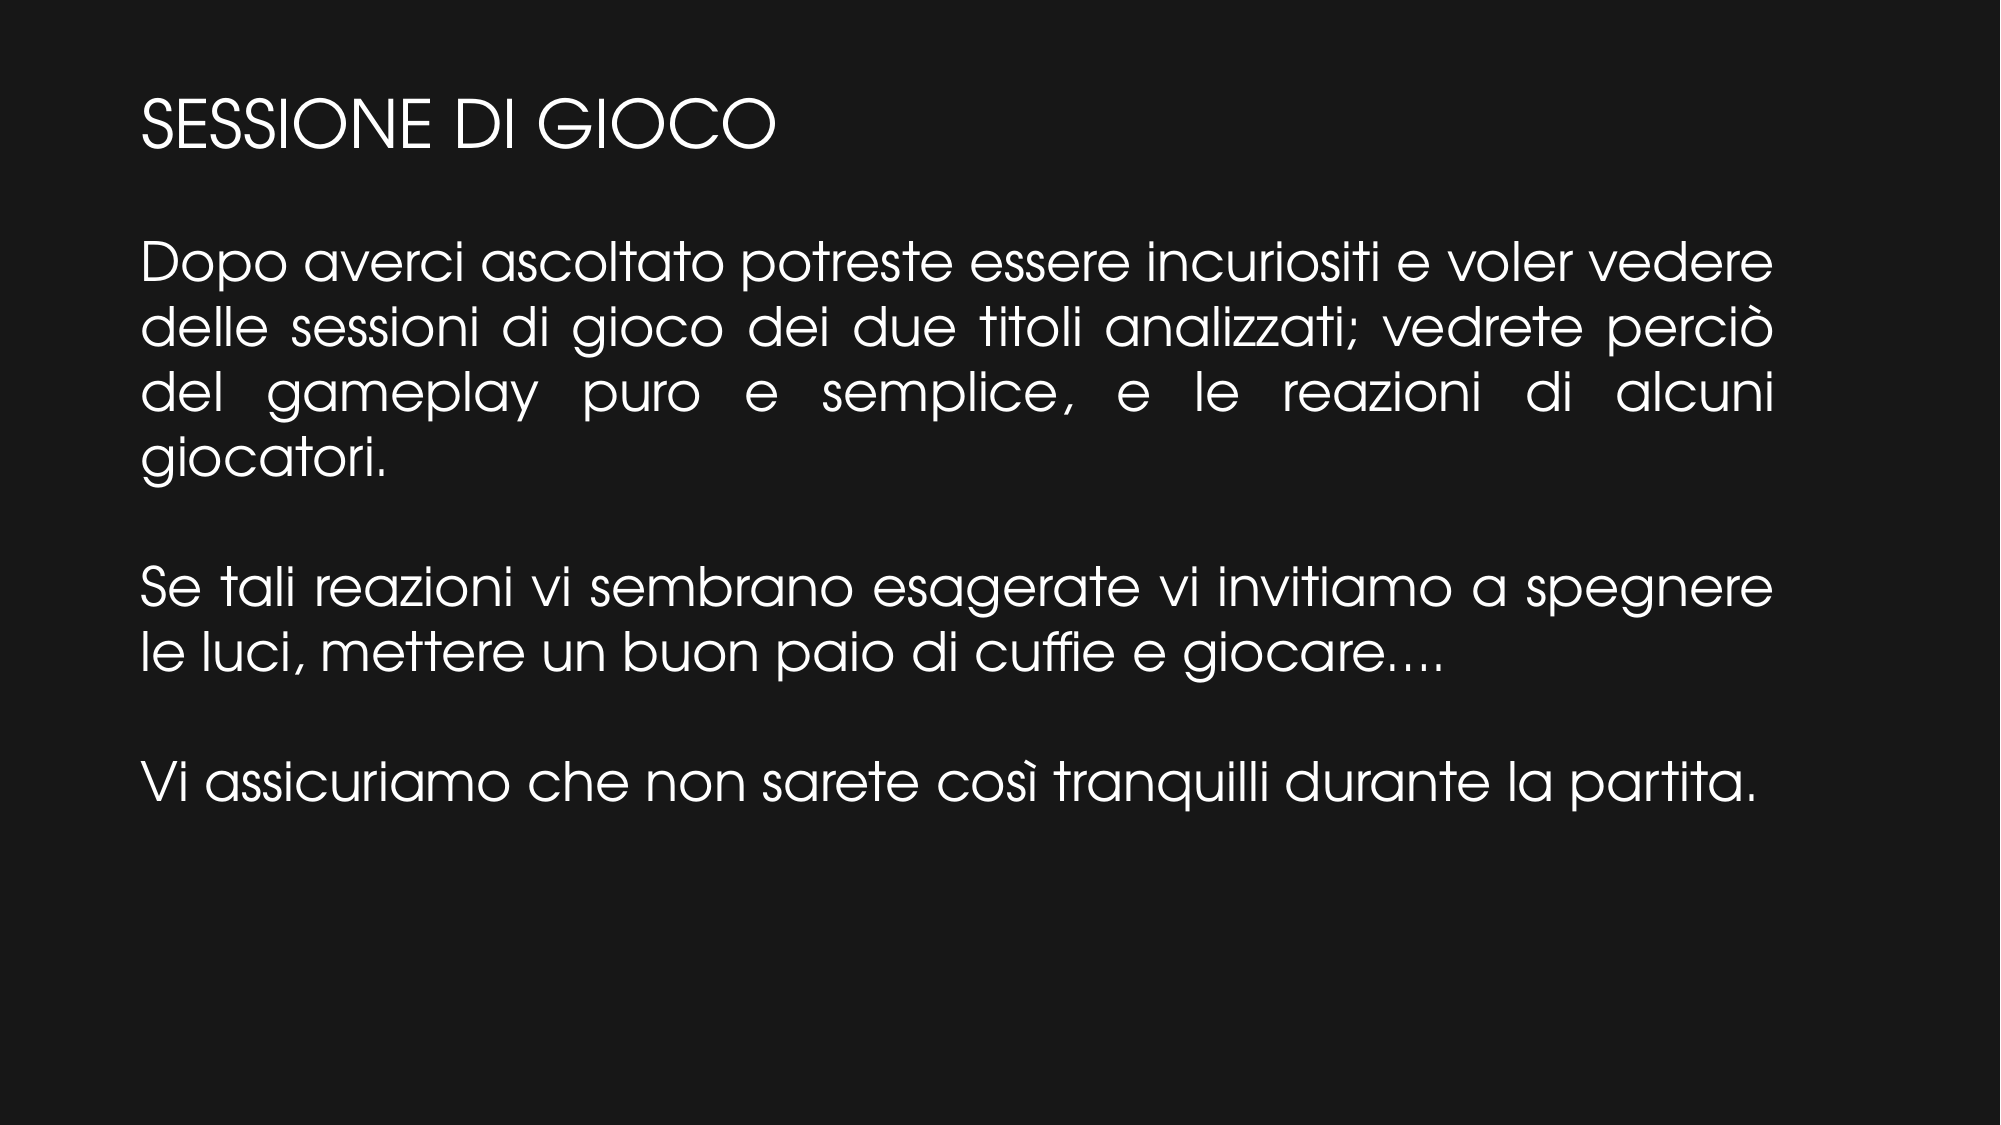

# SESSIONE DI GIOCO
Dopo averci ascoltato potreste essere incuriositi e voler vedere delle sessioni di gioco dei due titoli analizzati; vedrete perciò del gameplay puro e semplice, e le reazioni di alcuni giocatori.

Se tali reazioni vi sembrano esagerate vi invitiamo a spegnere le luci, mettere un buon paio di cuffie e giocare….

Vi assicuriamo che non sarete così tranquilli durante la partita.